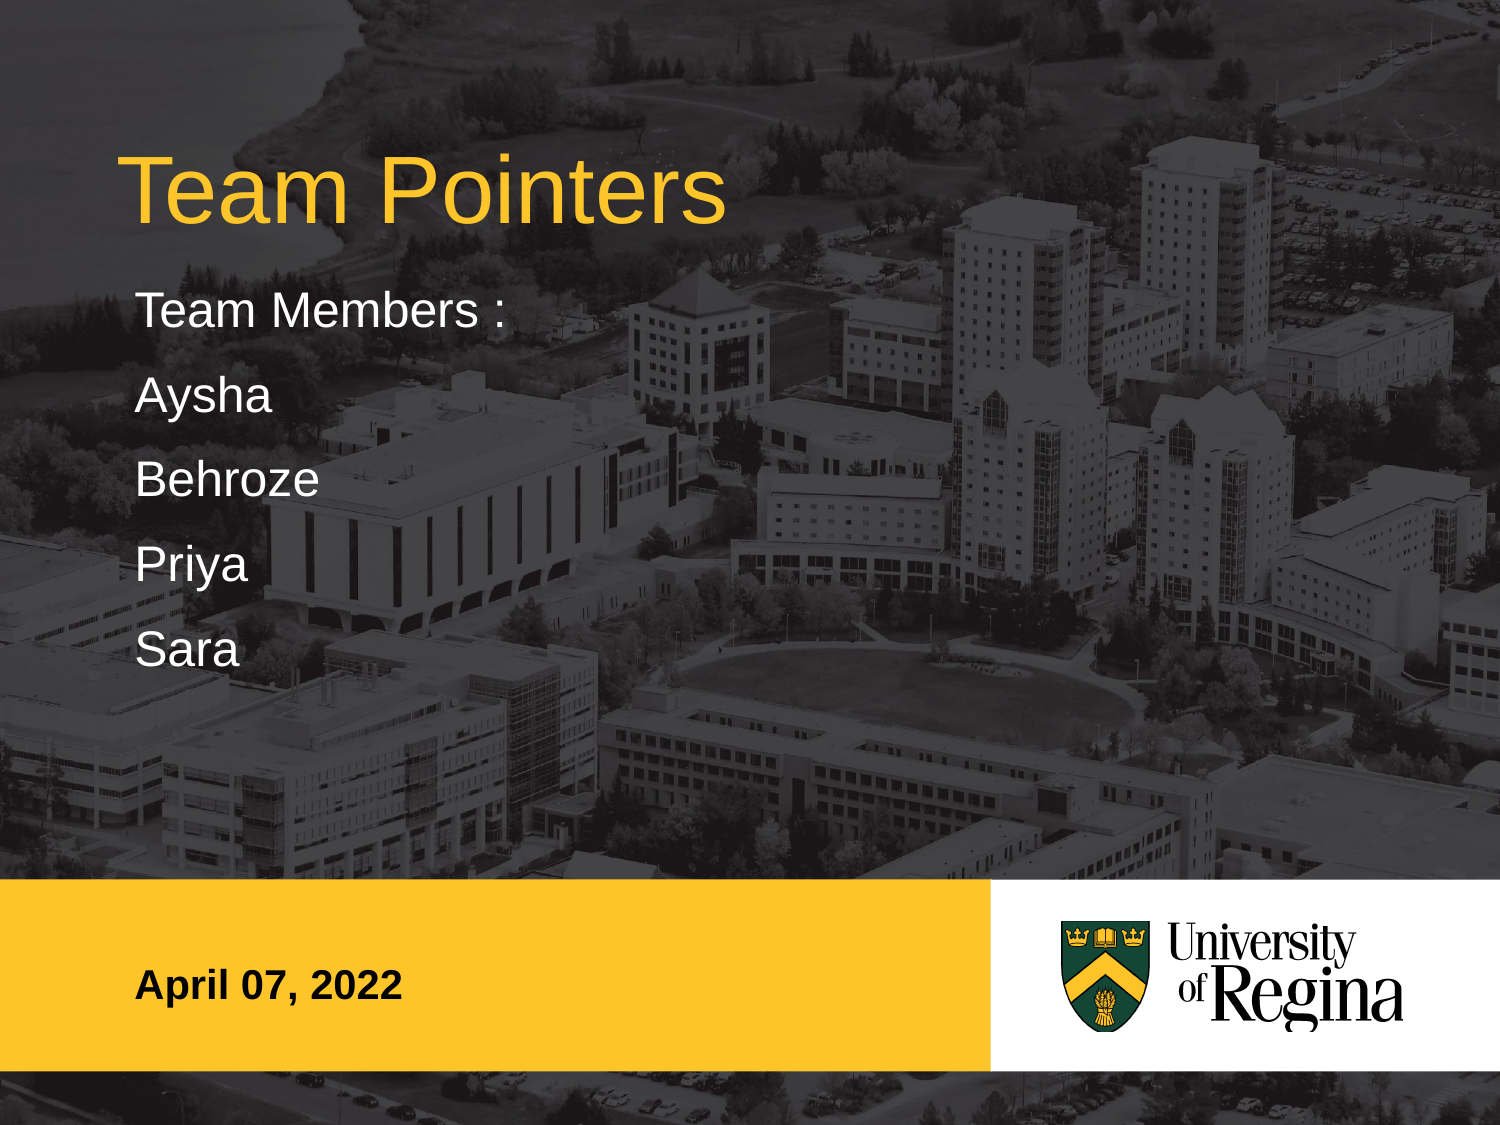

Team Pointers
Team Members :
Aysha
Behroze
Priya
Sara
April 07, 2022